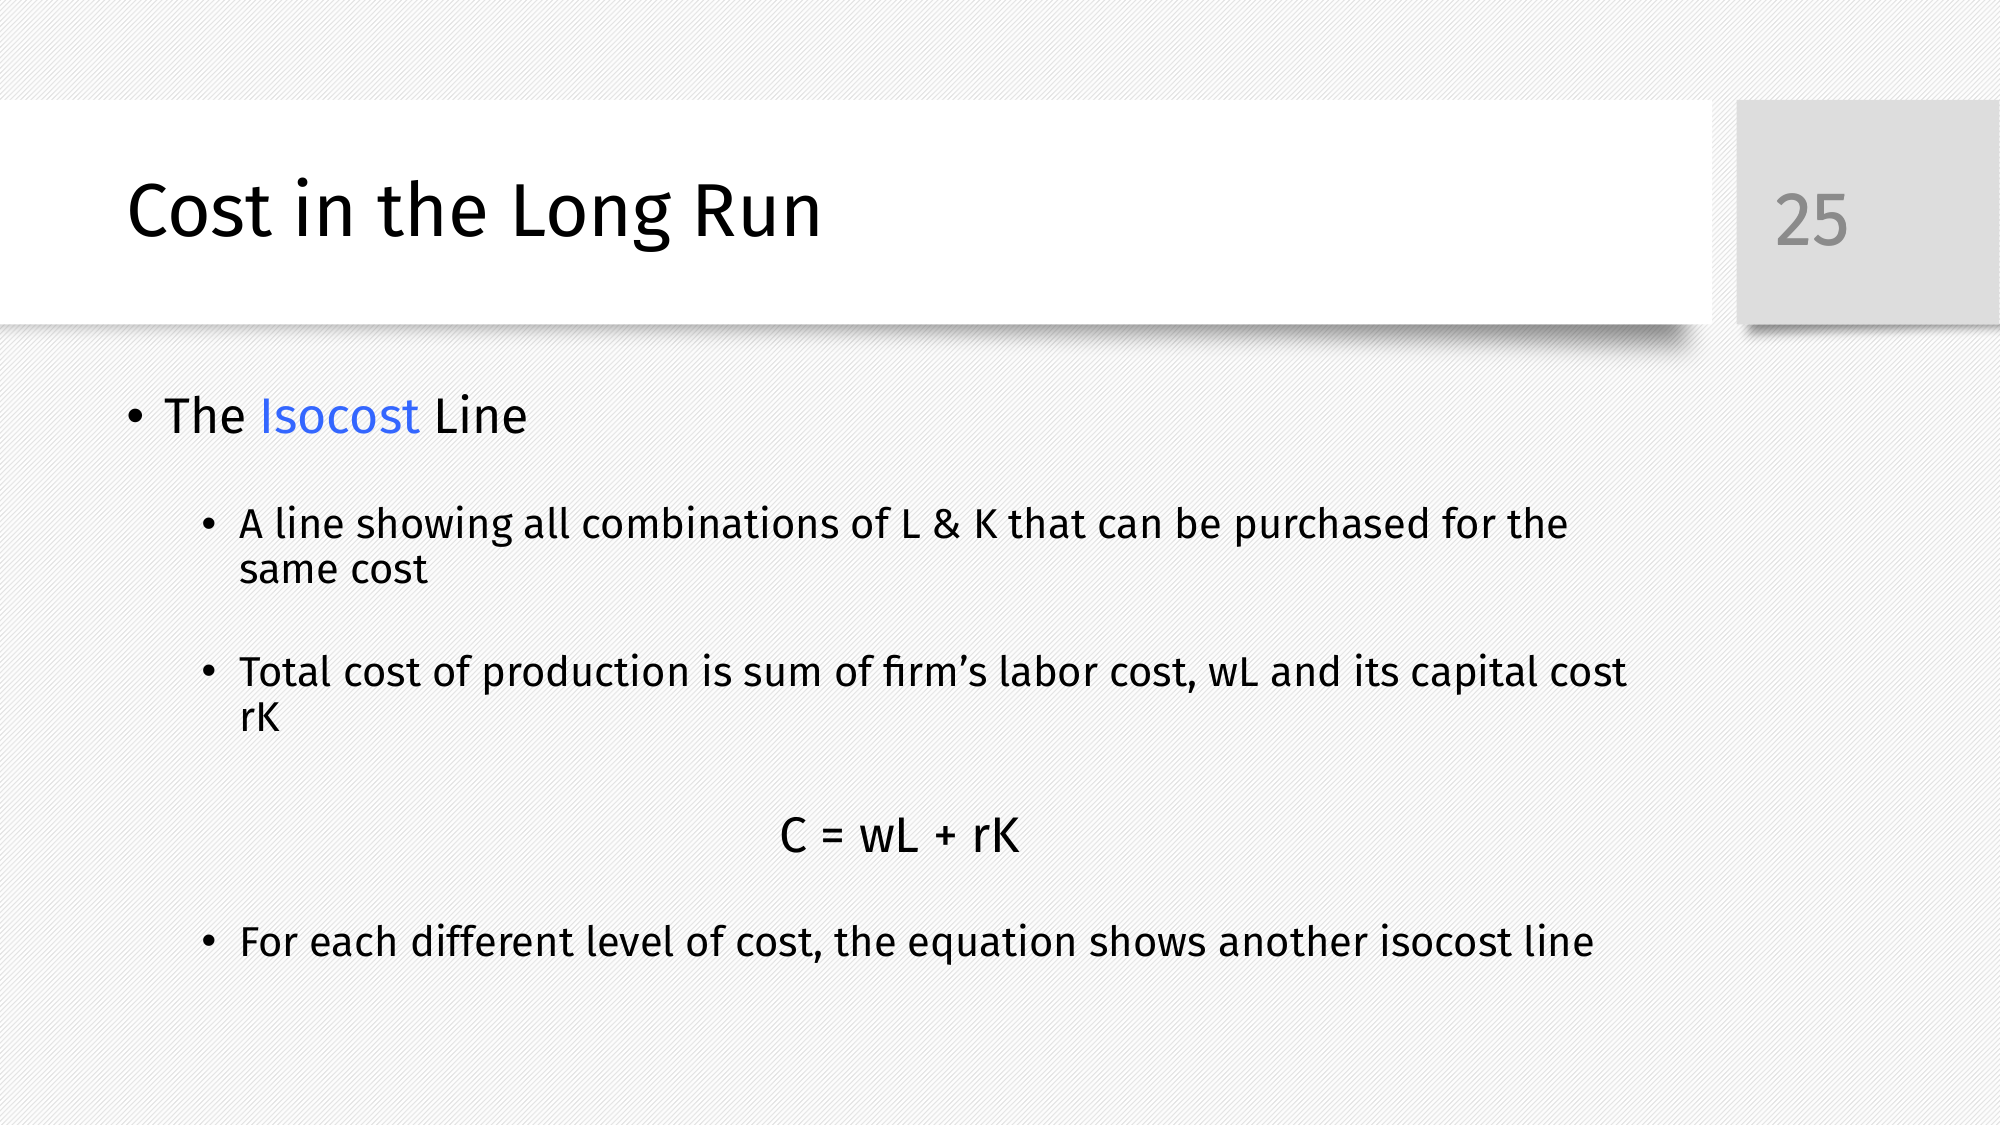

# Cost in the Long Run
25
25
The Isocost Line

A line showing all combinations of L & K that can be purchased for the same cost

Total cost of production is sum of firm’s labor cost, wL and its capital cost rK

C = wL + rK

For each different level of cost, the equation shows another isocost line